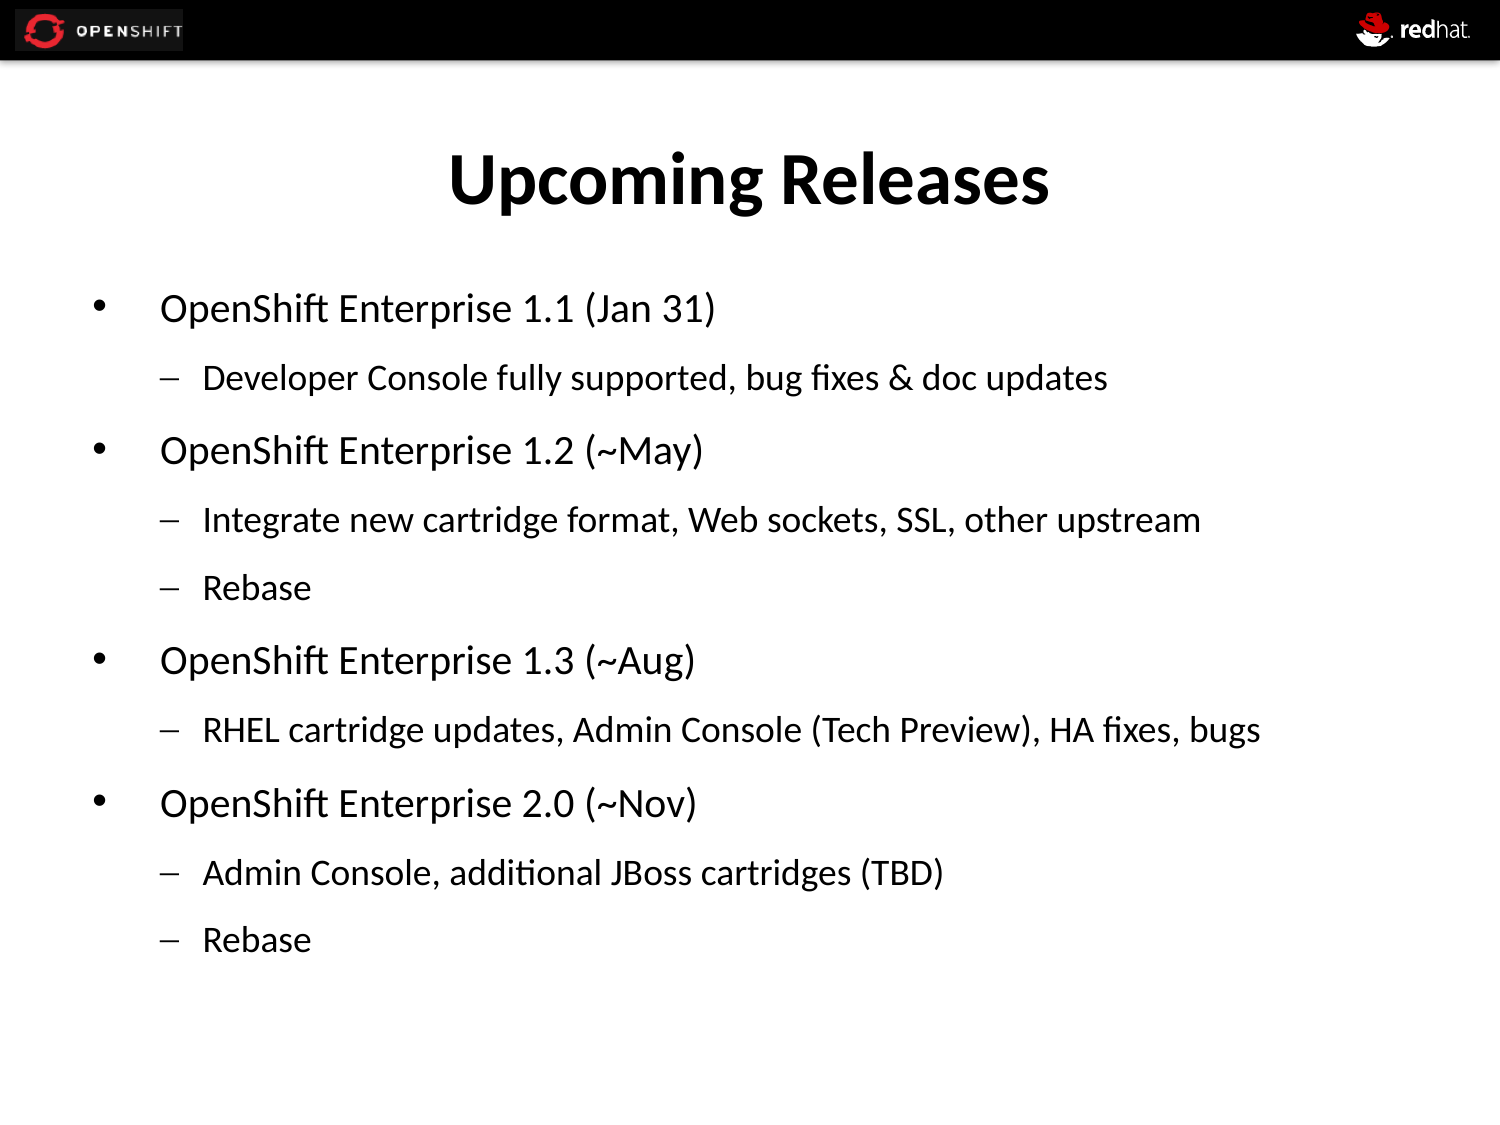

Upcoming Releases
OpenShift Enterprise 1.1 (Jan 31)
Developer Console fully supported, bug fixes & doc updates
OpenShift Enterprise 1.2 (~May)
Integrate new cartridge format, Web sockets, SSL, other upstream
Rebase
OpenShift Enterprise 1.3 (~Aug)
RHEL cartridge updates, Admin Console (Tech Preview), HA fixes, bugs
OpenShift Enterprise 2.0 (~Nov)
Admin Console, additional JBoss cartridges (TBD)
Rebase